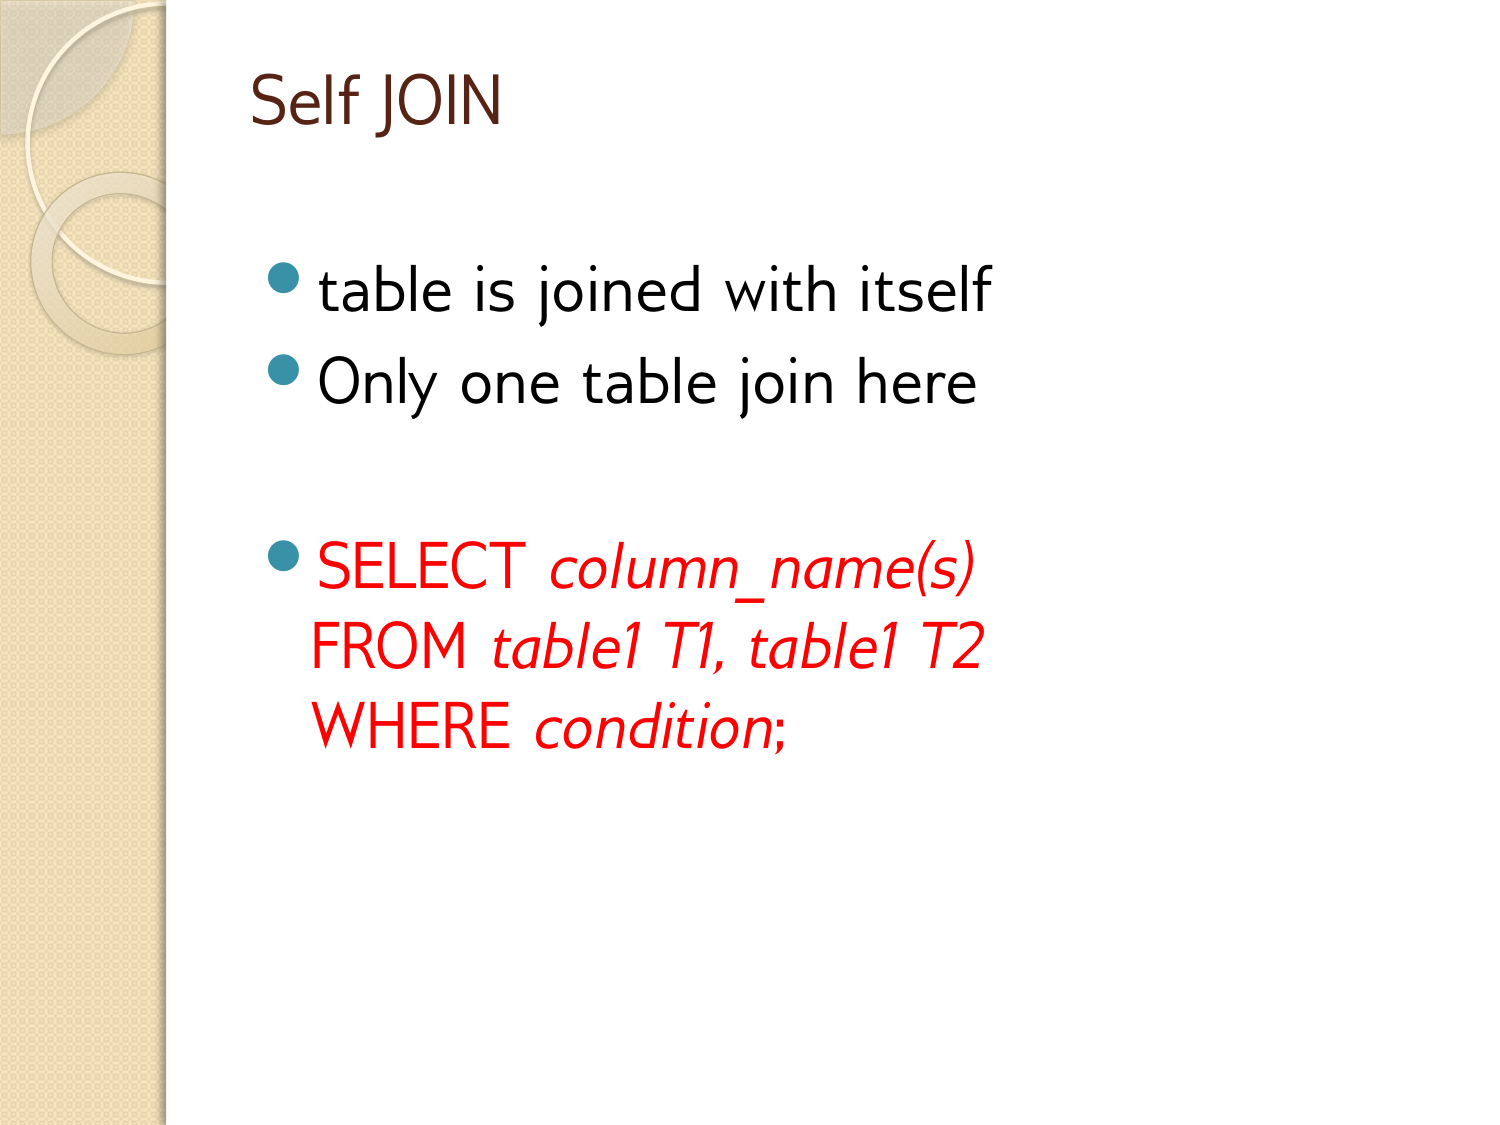

# Self JOIN
table is joined with itself
Only one table join here

SELECT column_name(s)
FROM table1 T1, table1 T2
WHERE condition;